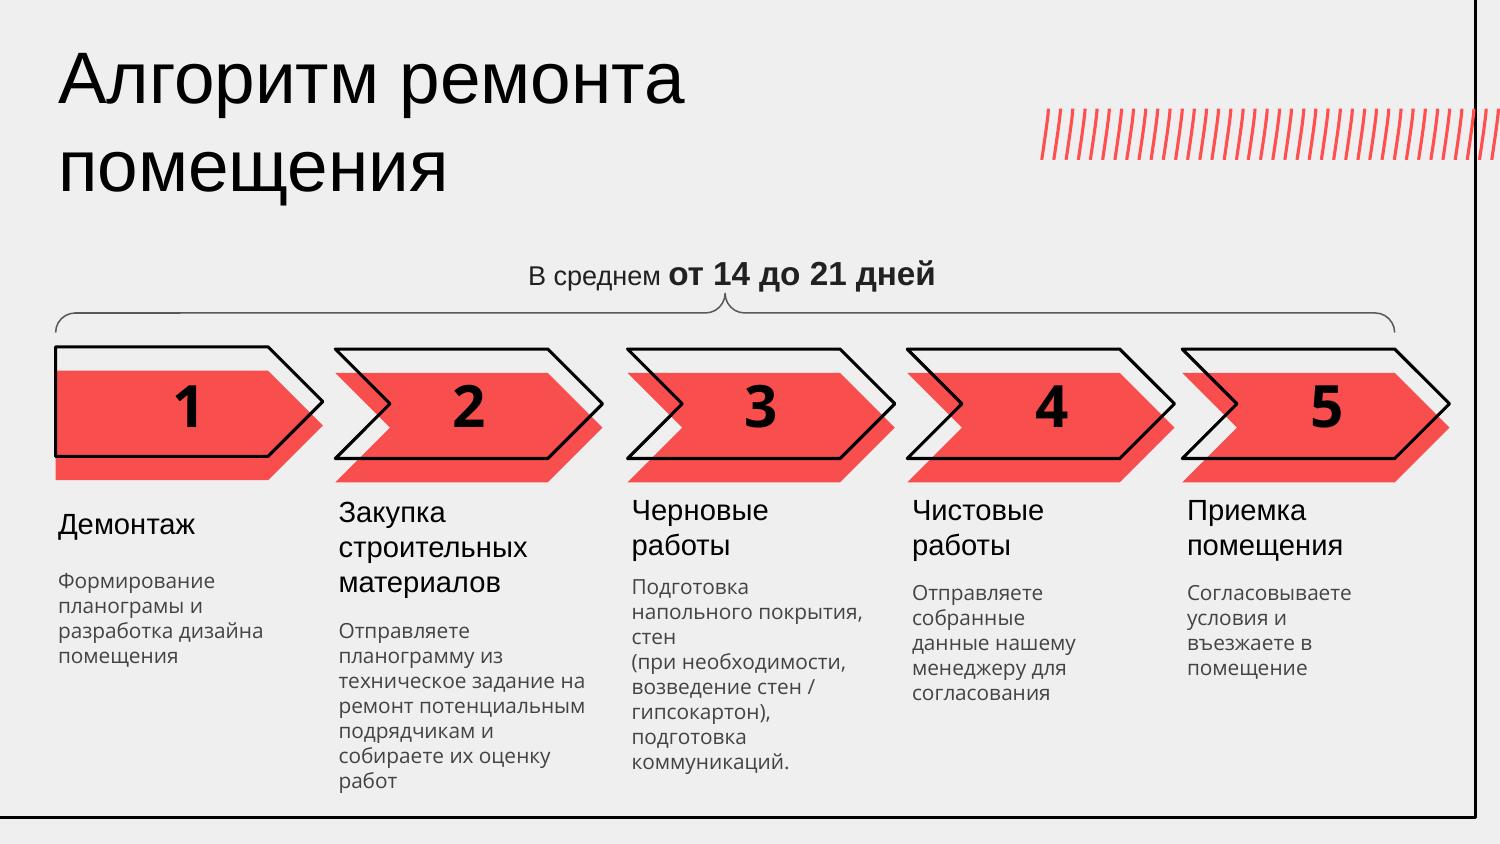

# Алгоритм ремонта помещения
В среднем от 14 до 21 дней

1
2
3
4
5
Демонтаж
Закупка строительных материалов
Черновые работы
Чистовые работы
Приемка помещения
Формирование планограмы и разработка дизайна помещения
Подготовка напольного покрытия, стен
(при необходимости, возведение стен / гипсокартон), подготовка коммуникаций.
Отправляете собранные данные нашему менеджеру для согласования
Согласовываете условия и въезжаете в помещение
Отправляете планограмму из техническое задание на ремонт потенциальным подрядчикам и собираете их оценку работ